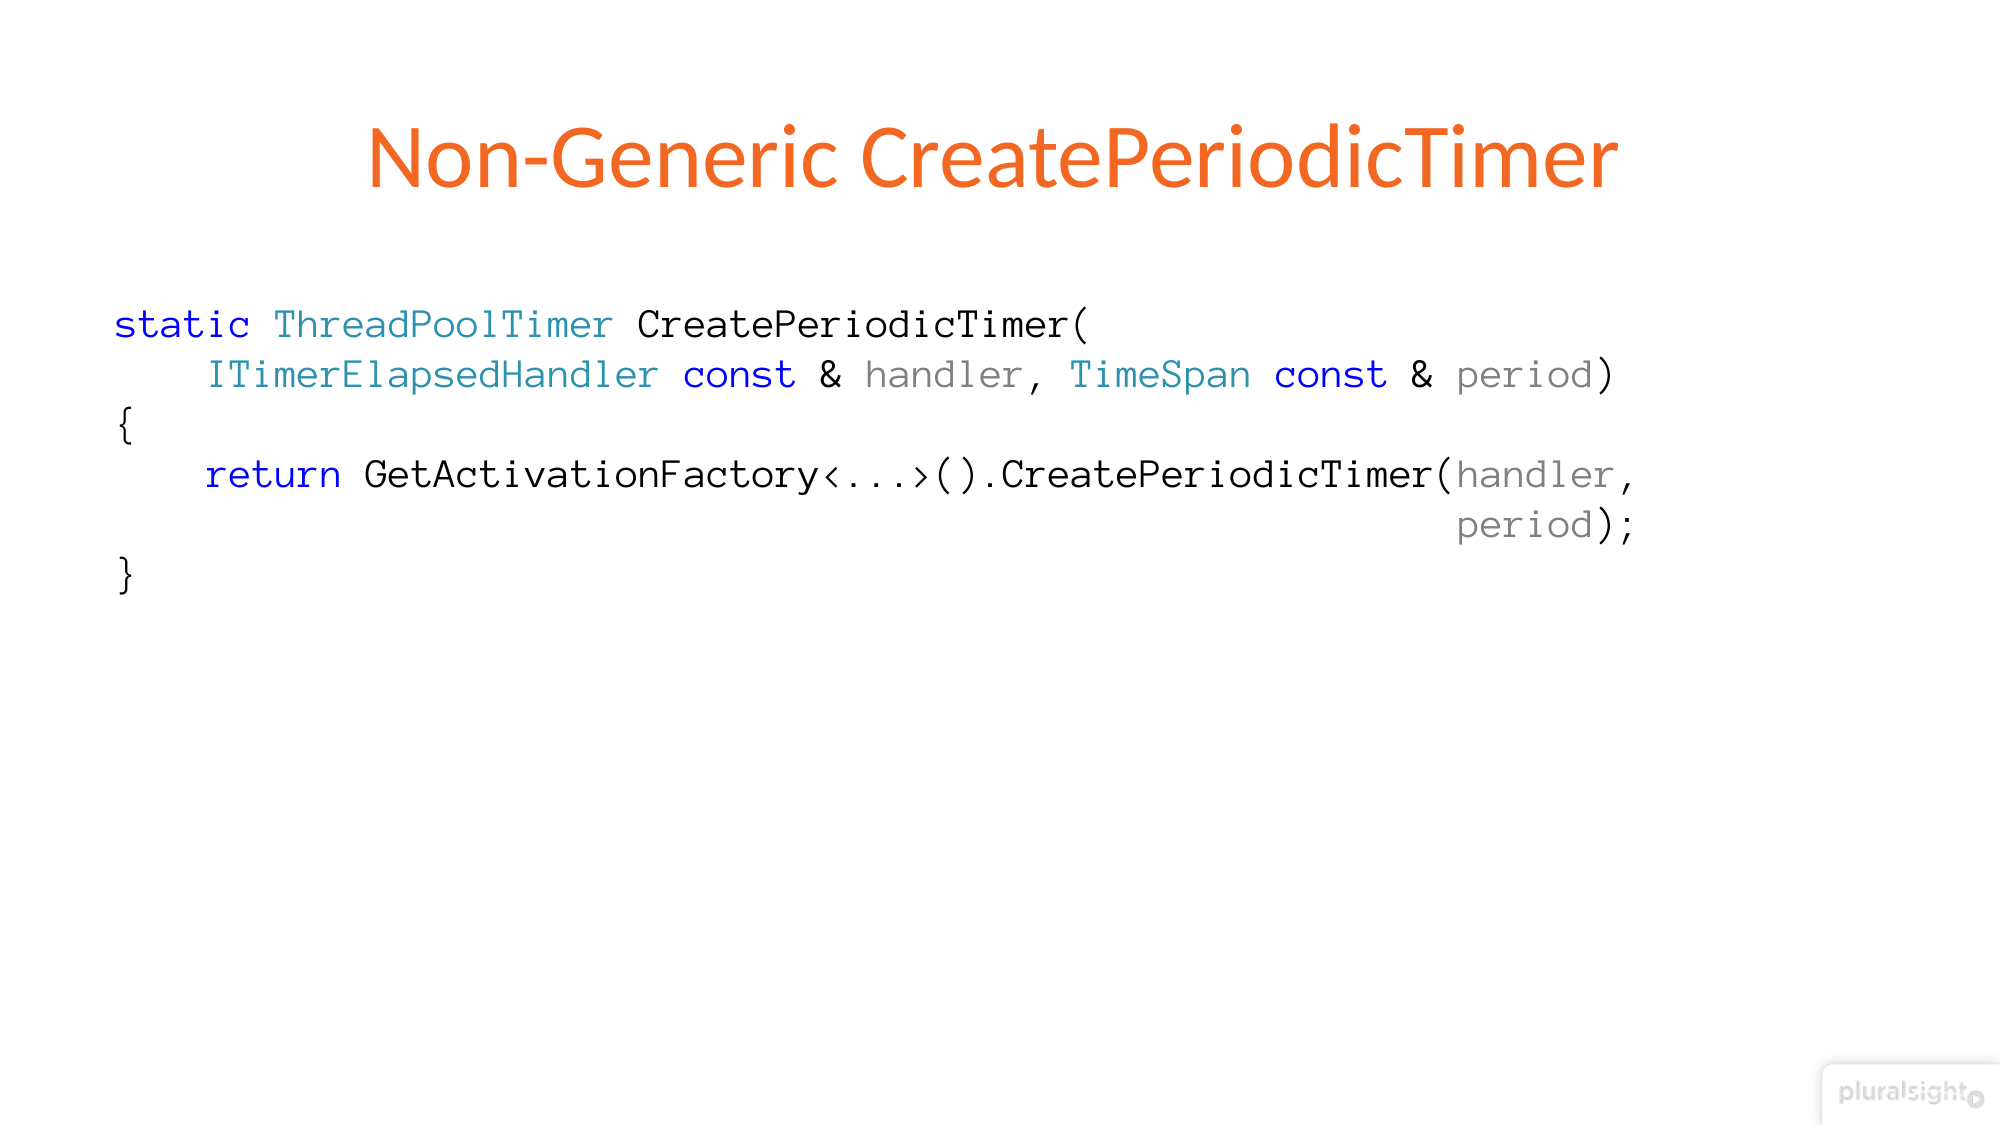

# Non-Generic CreatePeriodicTimer
static ThreadPoolTimer CreatePeriodicTimer(
    ITimerElapsedHandler const & handler, TimeSpan const & period)
{
    return GetActivationFactory<...>().CreatePeriodicTimer(handler,
                                                           period);
}